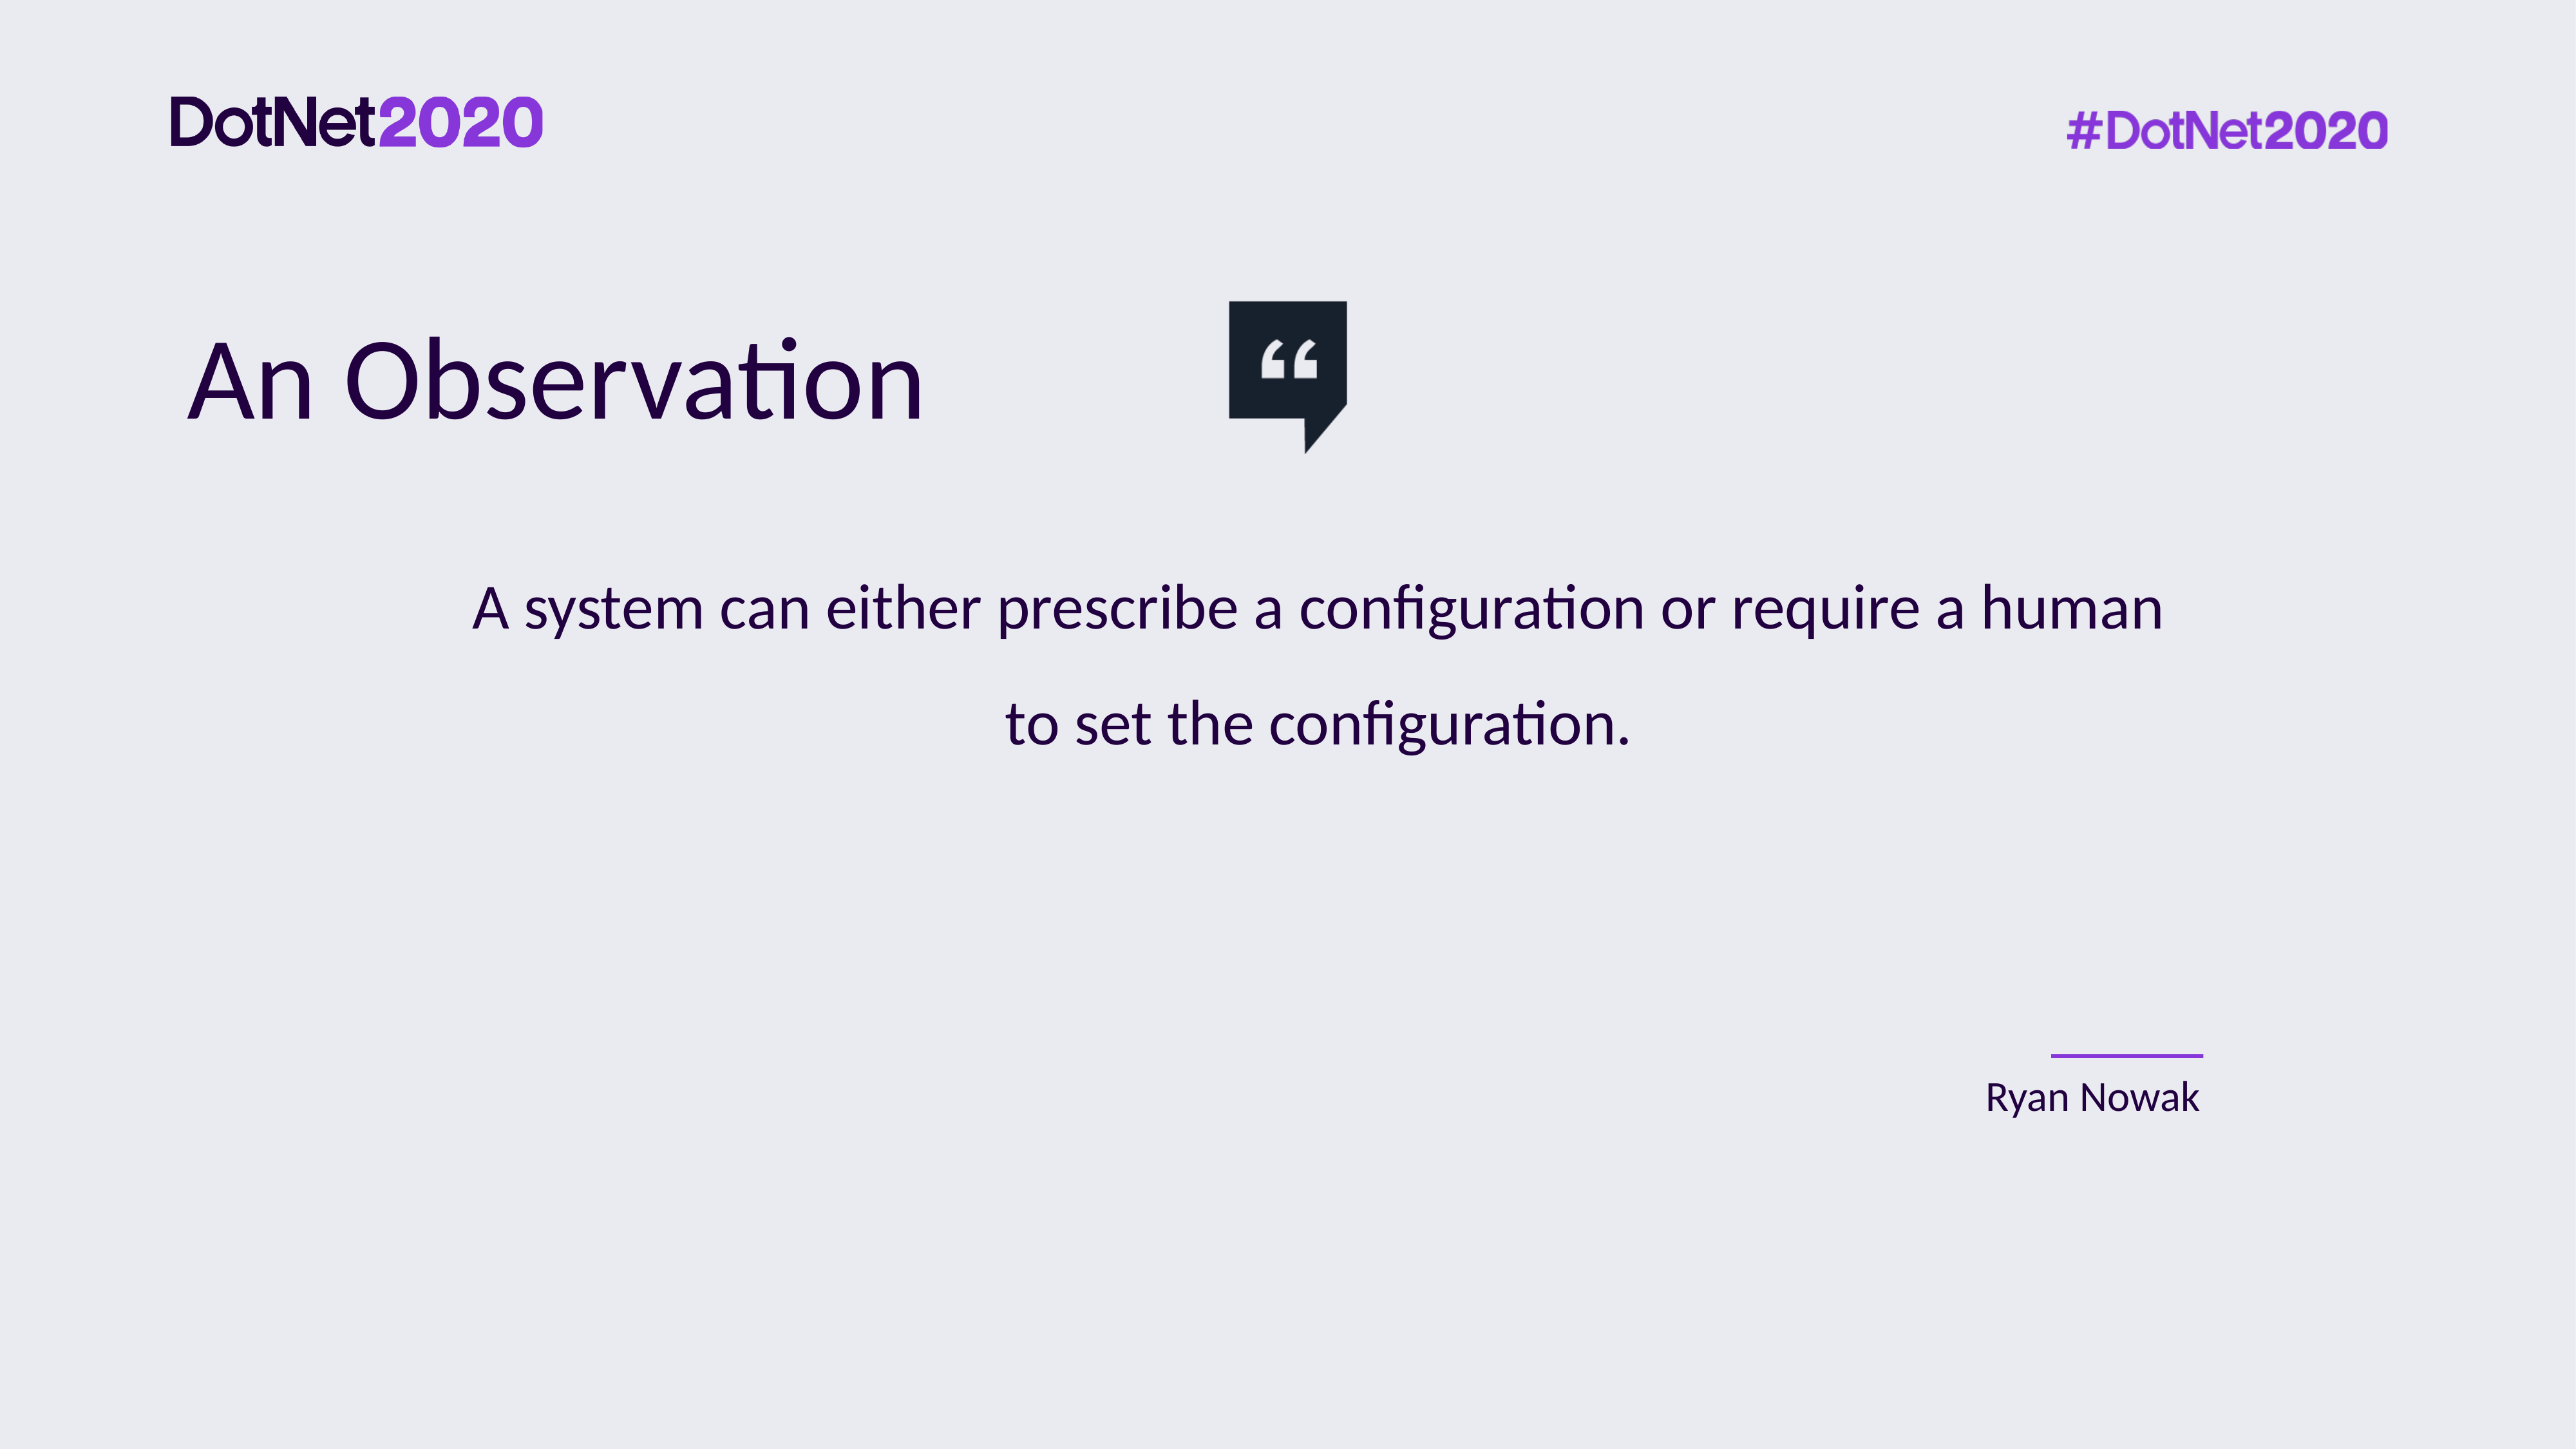

An Observation
A system can either prescribe a configuration or require a human to set the configuration.
Ryan Nowak